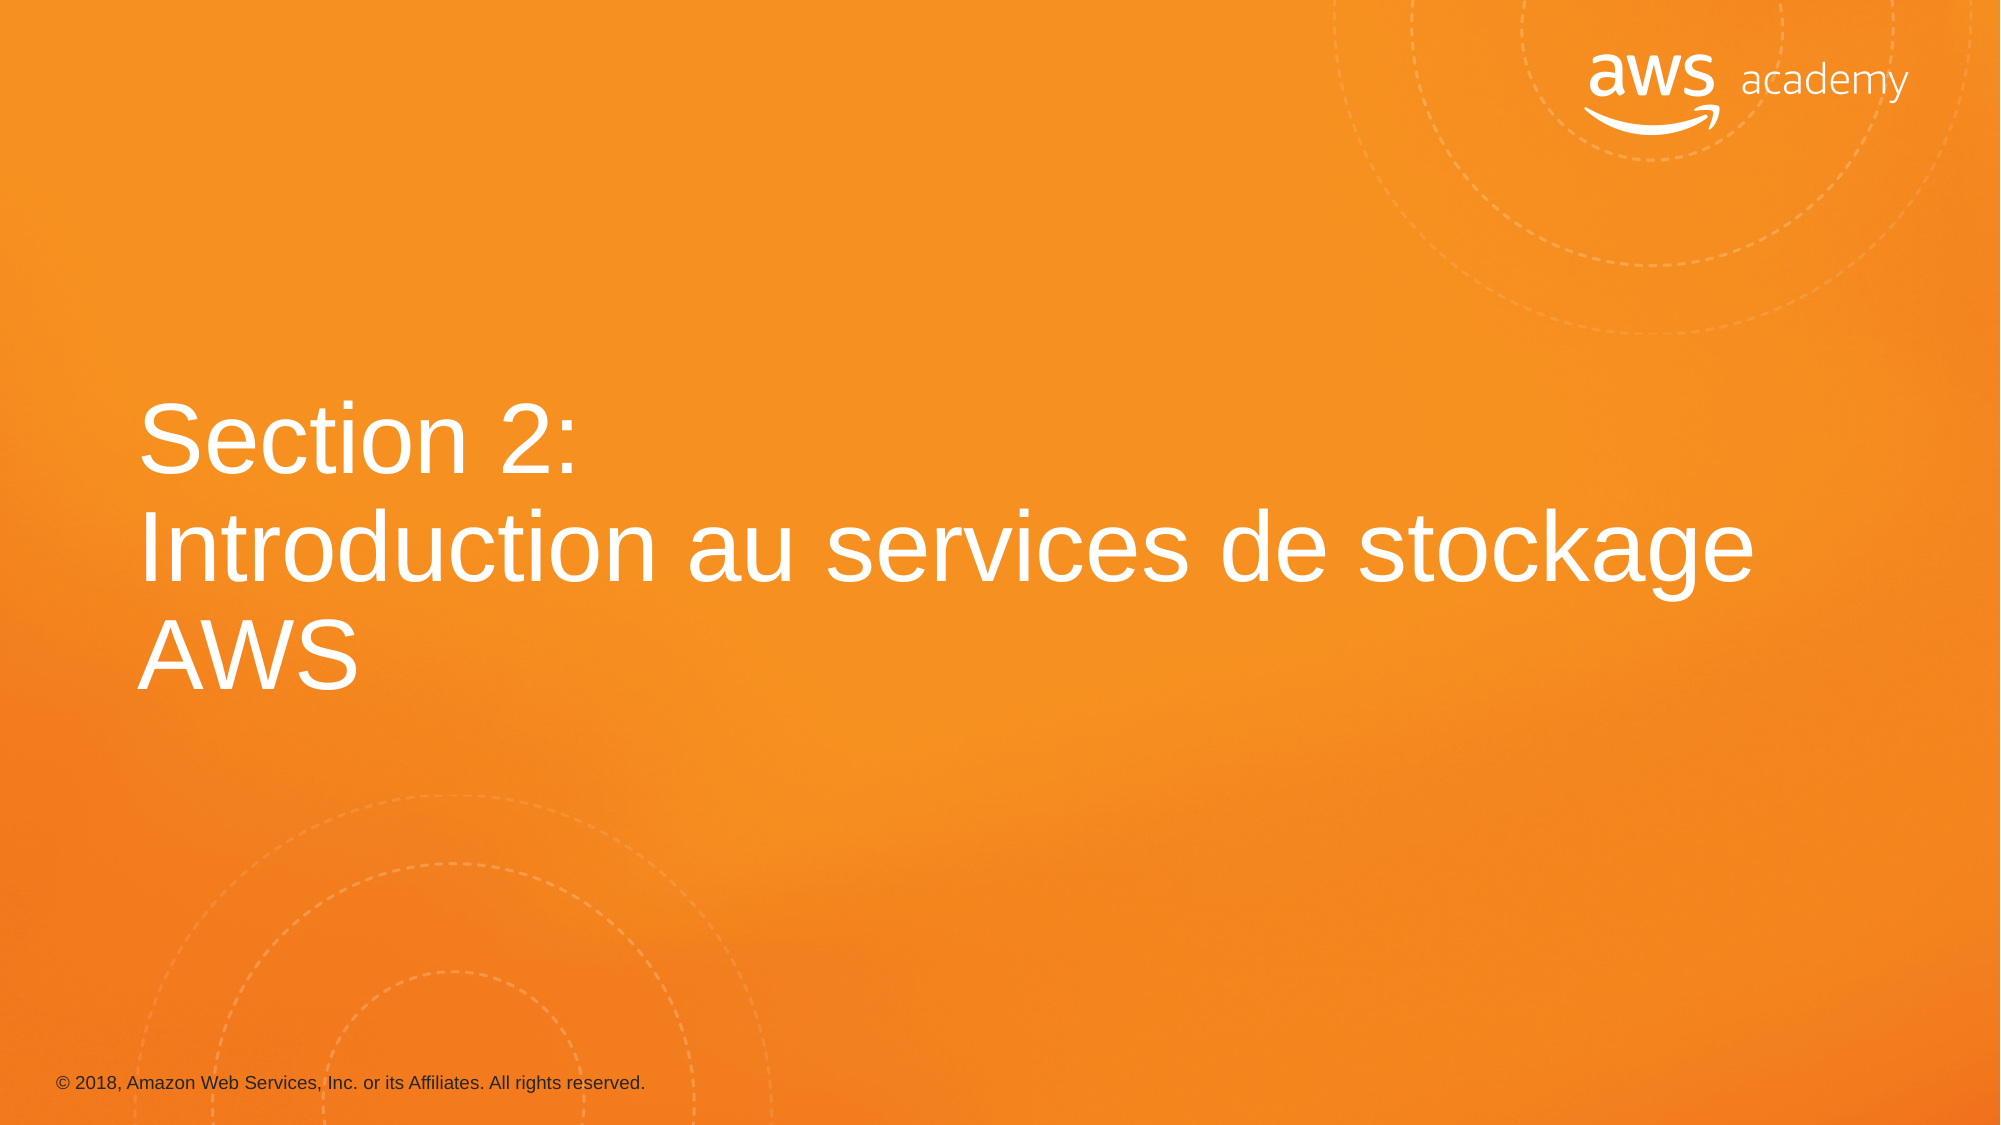

# Section 2: Introduction au services de stockage AWS